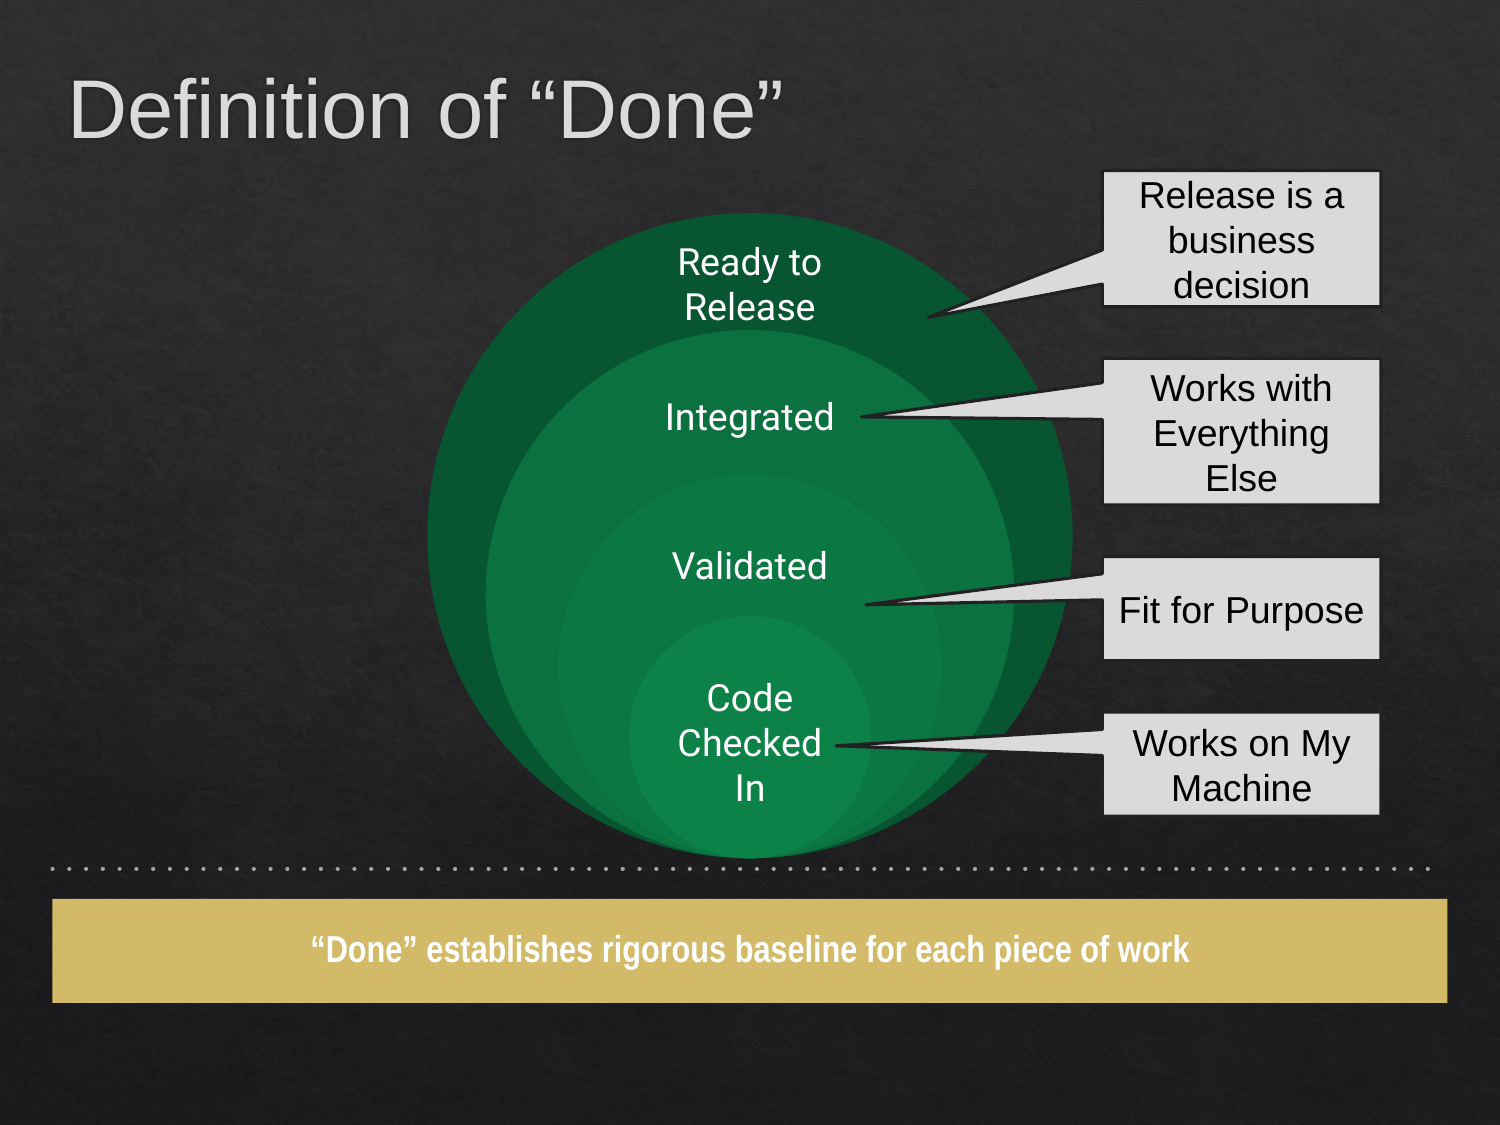

# Definition of “Done”
Release is a business decision

Ready to Release

Integrated
Works with Everything Else

Validated
Fit for Purpose

Code Checked In
Works on My Machine
“Done” establishes rigorous baseline for each piece of work